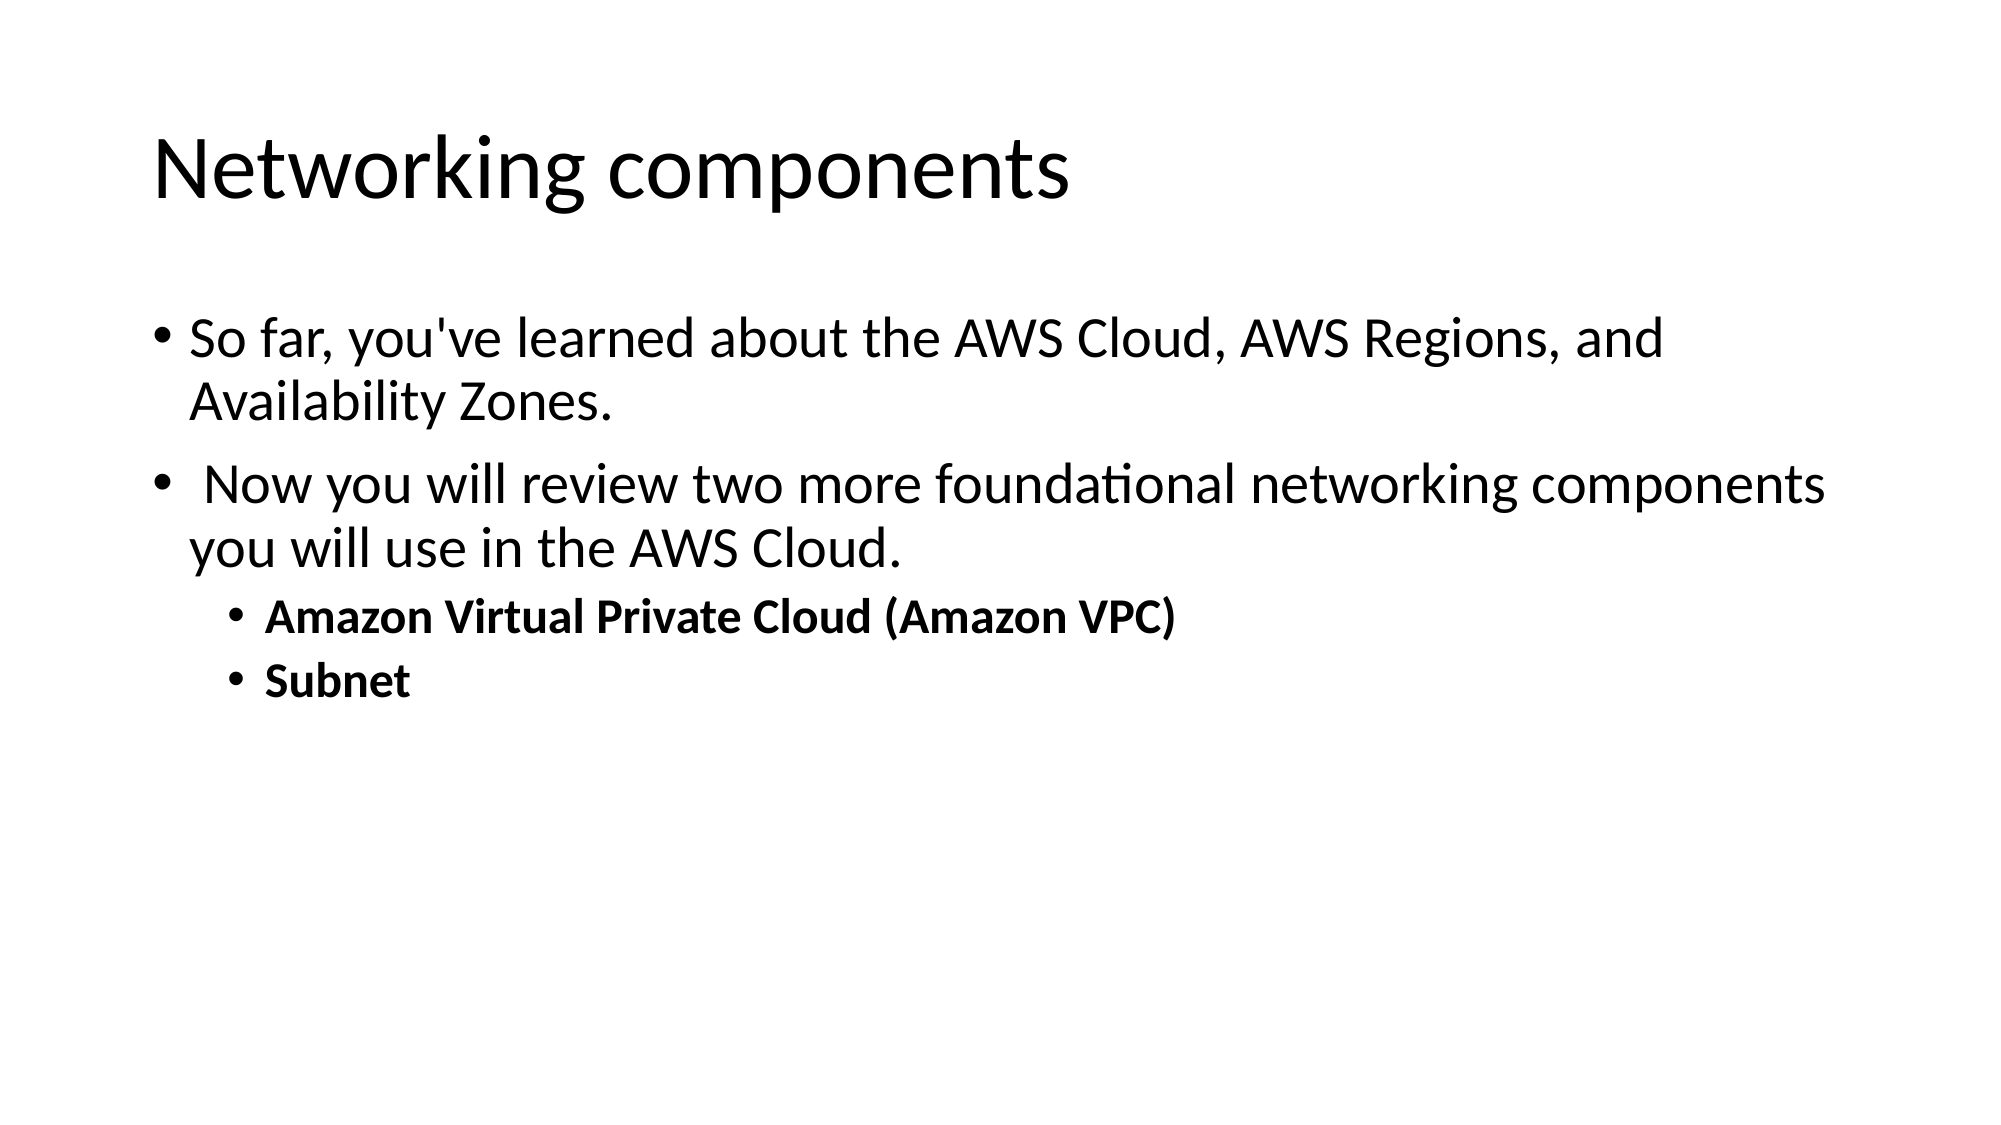

# Networking components
So far, you've learned about the AWS Cloud, AWS Regions, and Availability Zones.
 Now you will review two more foundational networking components you will use in the AWS Cloud.
Amazon Virtual Private Cloud (Amazon VPC)
Subnet